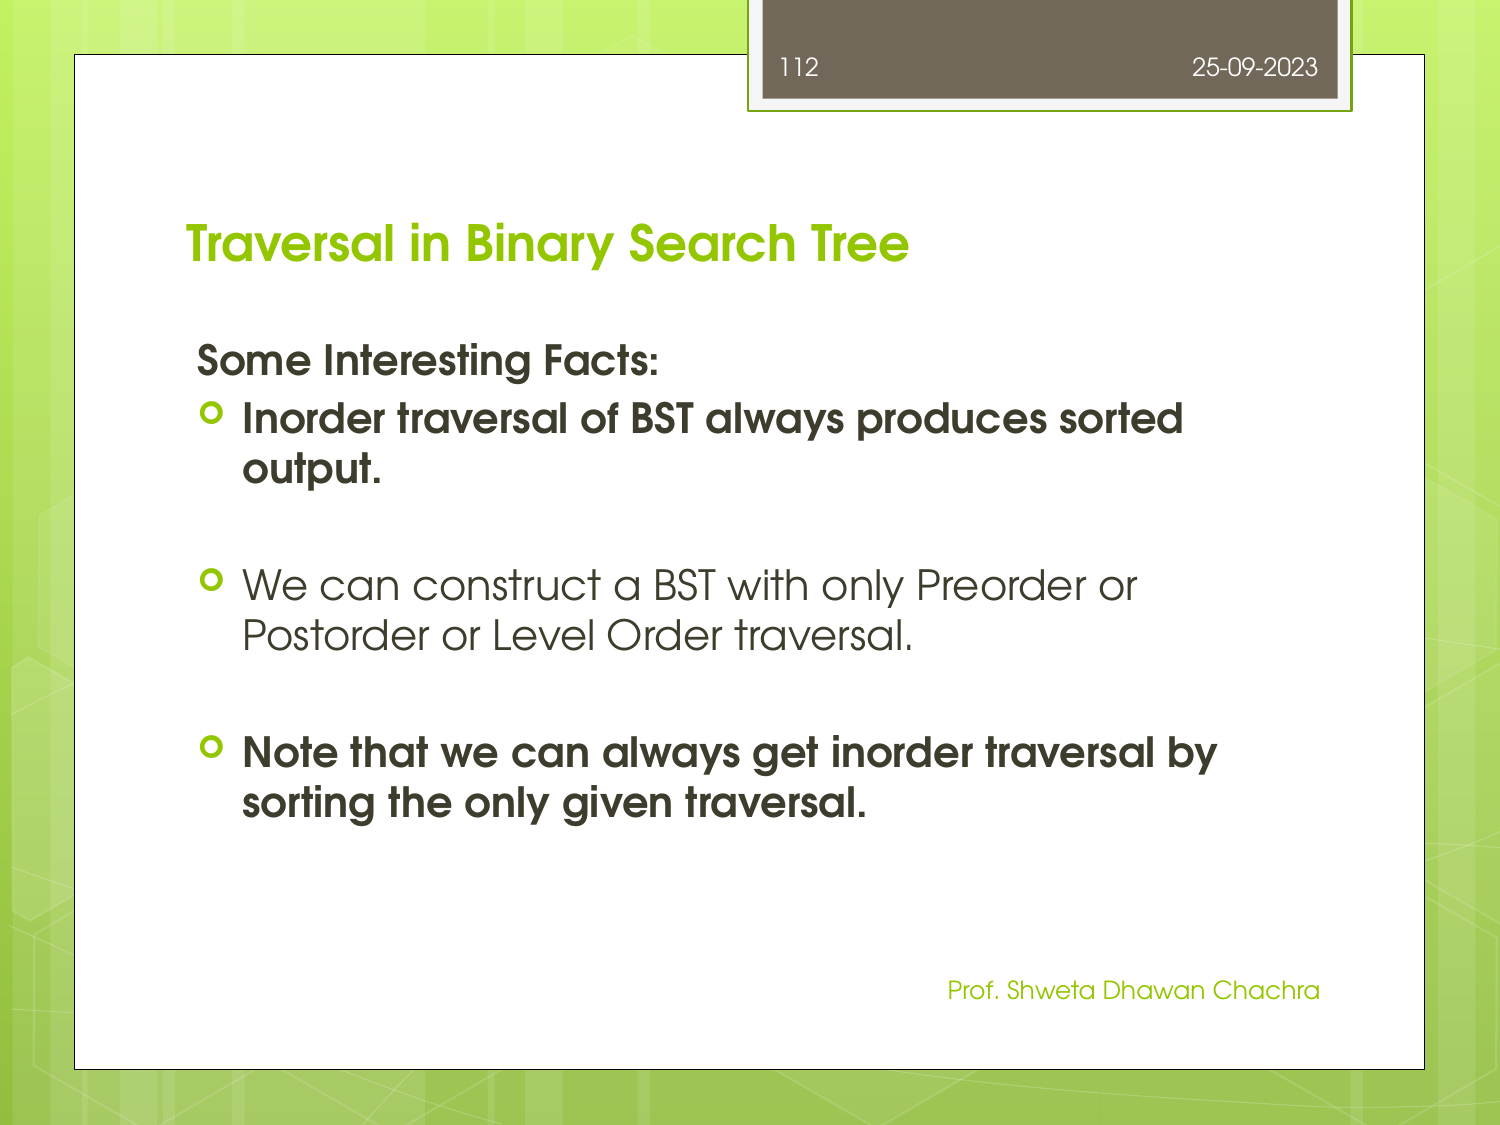

112
25-09-2023
# Traversal in Binary Search Tree
Some Interesting Facts:
Inorder traversal of BST always produces sorted output.

We can construct a BST with only Preorder or Postorder or Level Order traversal.

Note that we can always get inorder traversal by sorting the only given traversal.
Prof. Shweta Dhawan Chachra